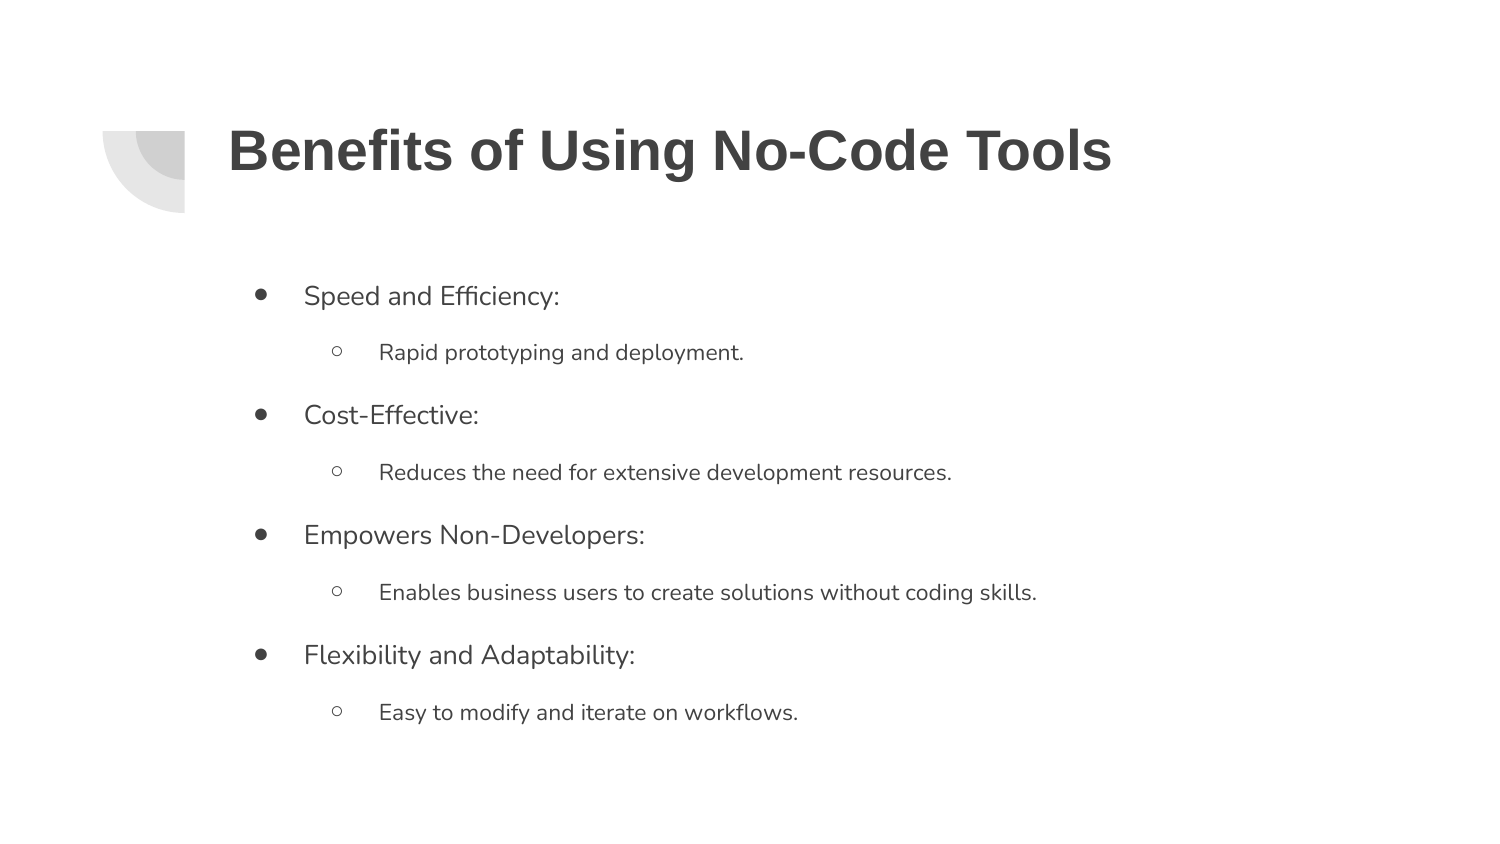

# Benefits of Using No-Code Tools
Speed and Efficiency:
Rapid prototyping and deployment.
Cost-Effective:
Reduces the need for extensive development resources.
Empowers Non-Developers:
Enables business users to create solutions without coding skills.
Flexibility and Adaptability:
Easy to modify and iterate on workflows.